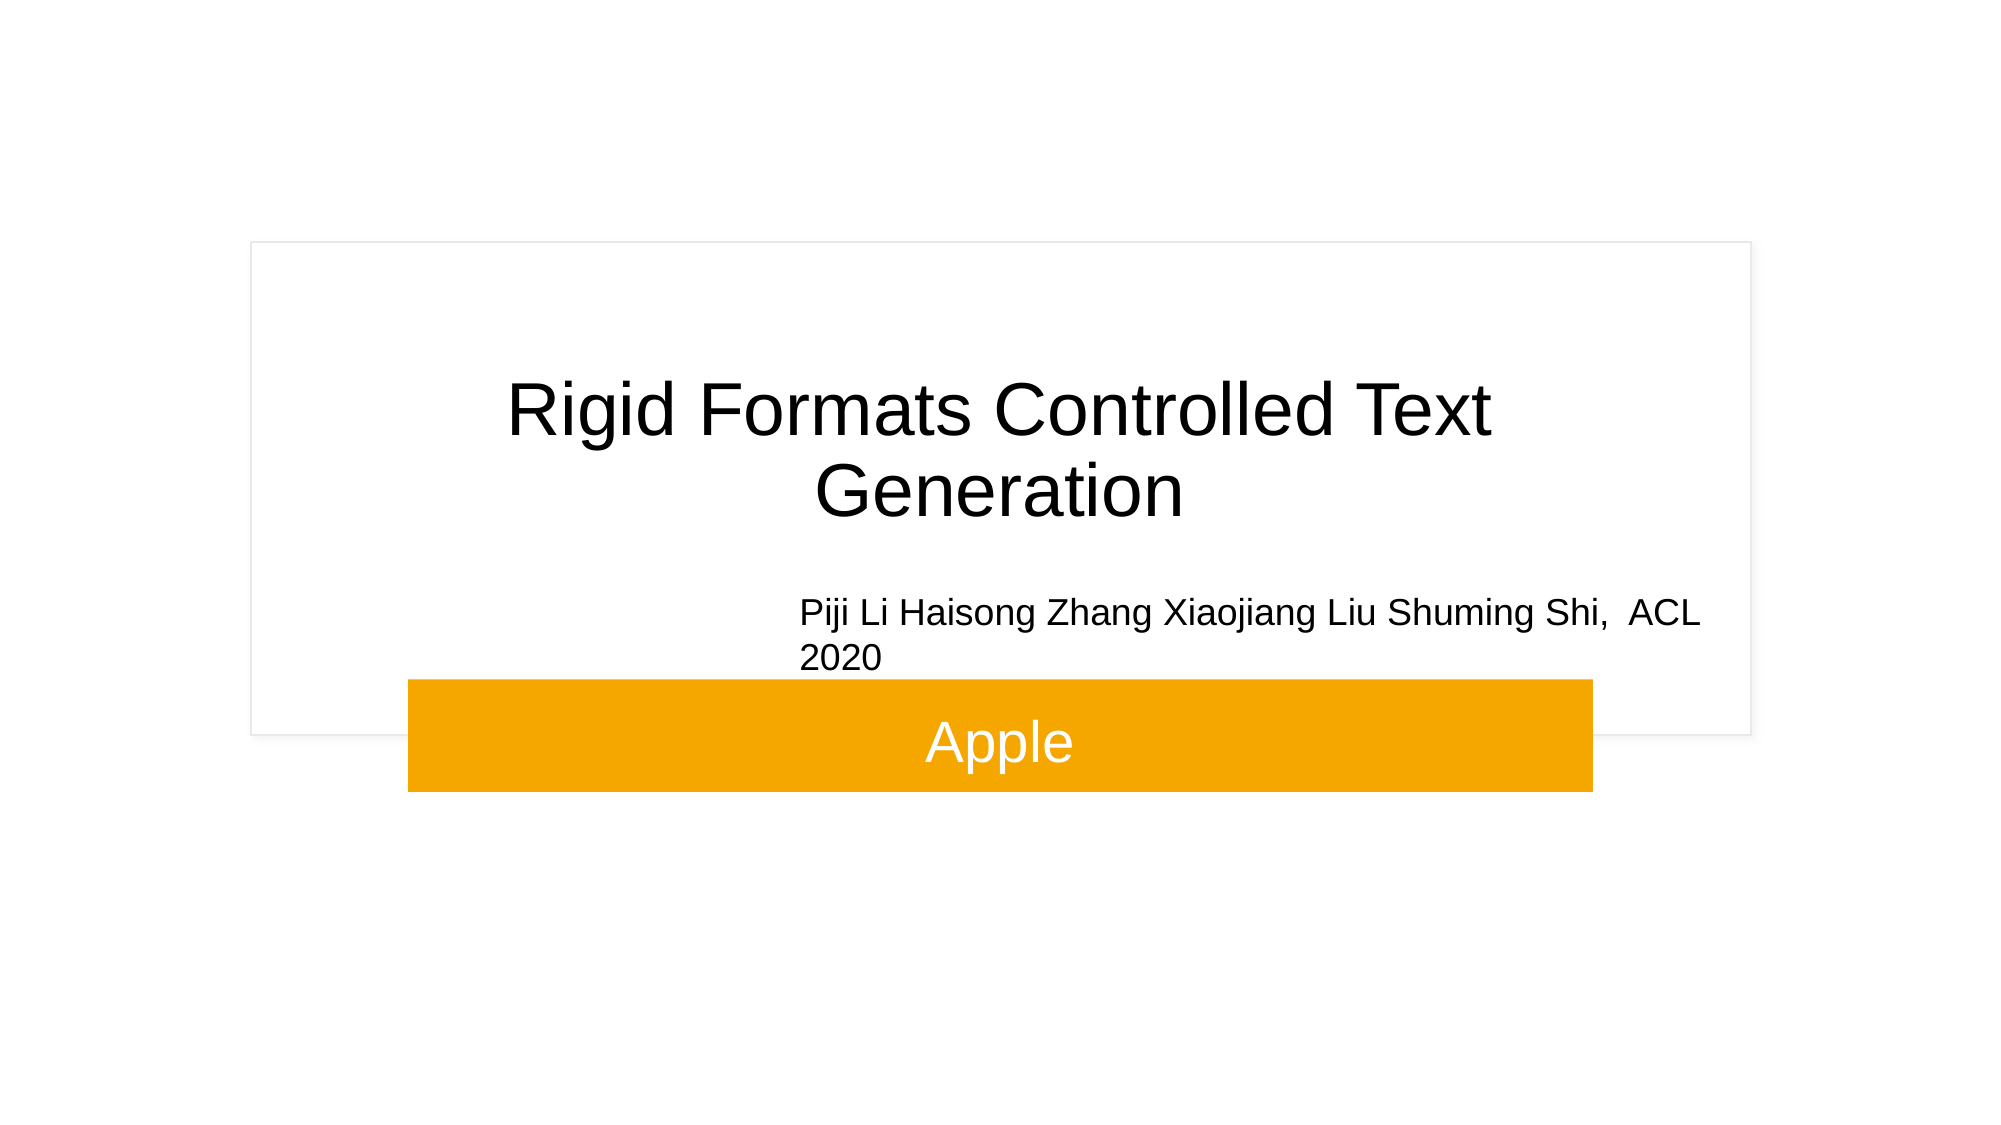

# Rigid Formats Controlled Text Generation
Piji Li Haisong Zhang Xiaojiang Liu Shuming Shi,  ACL 2020
Apple